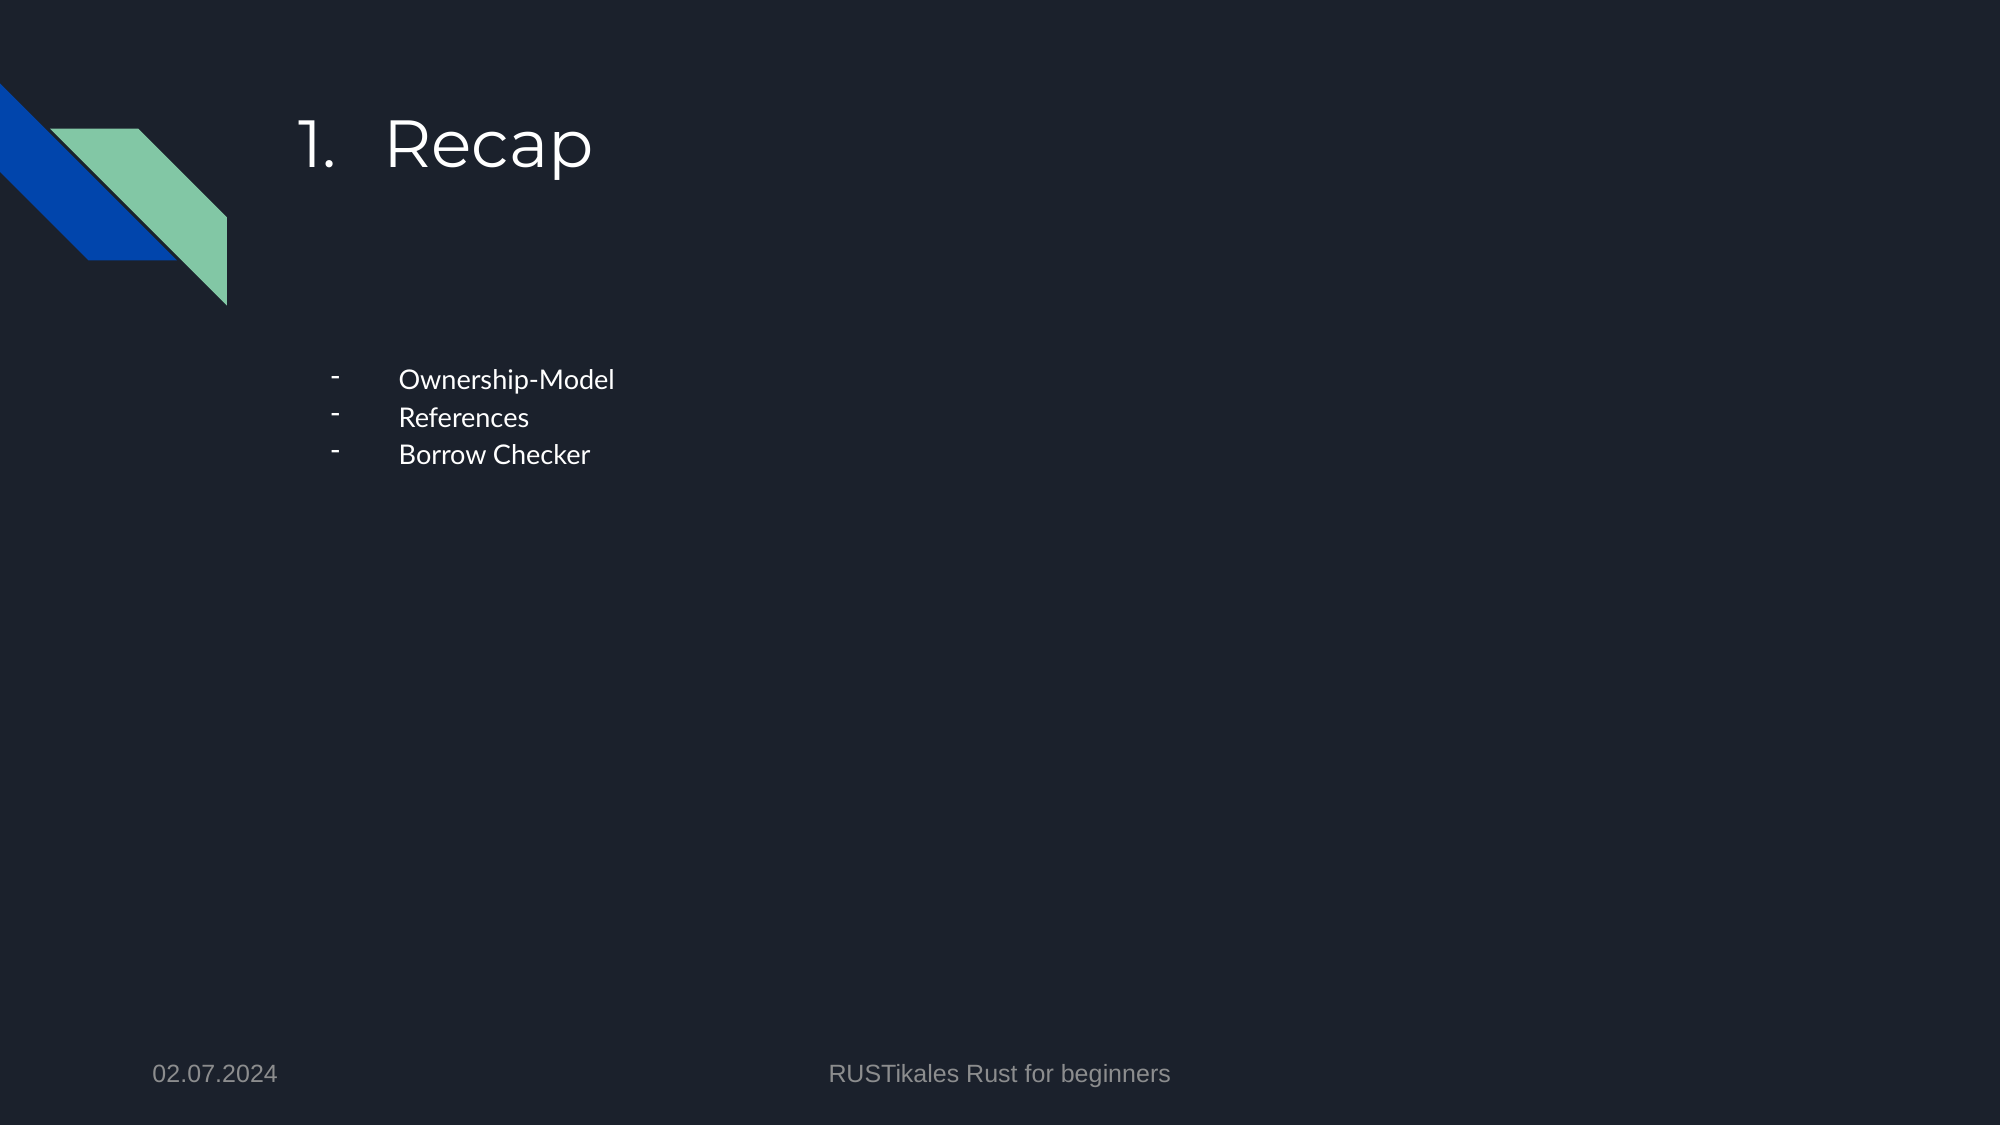

# Recap
Ownership-Model
References
Borrow Checker
02.07.2024
RUSTikales Rust for beginners